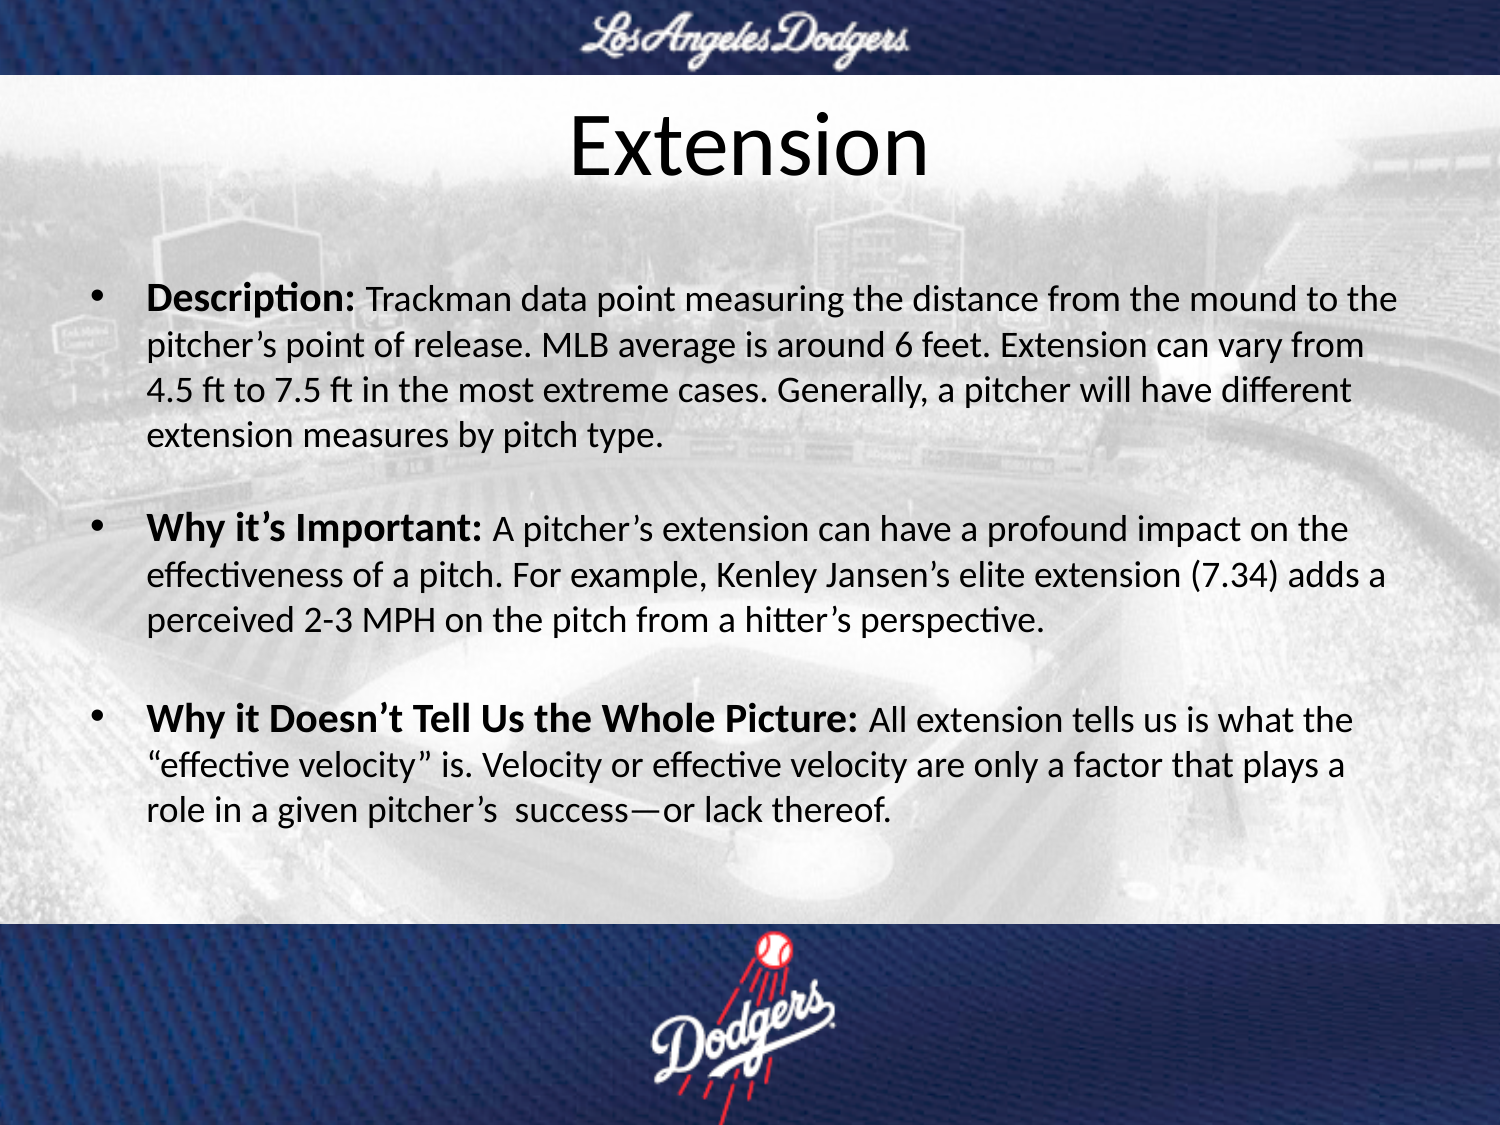

# Extension
Description: Trackman data point measuring the distance from the mound to the pitcher’s point of release. MLB average is around 6 feet. Extension can vary from 4.5 ft to 7.5 ft in the most extreme cases. Generally, a pitcher will have different extension measures by pitch type.

Why it’s Important: A pitcher’s extension can have a profound impact on the effectiveness of a pitch. For example, Kenley Jansen’s elite extension (7.34) adds a perceived 2-3 MPH on the pitch from a hitter’s perspective.

Why it Doesn’t Tell Us the Whole Picture: All extension tells us is what the “effective velocity” is. Velocity or effective velocity are only a factor that plays a role in a given pitcher’s  success—or lack thereof.